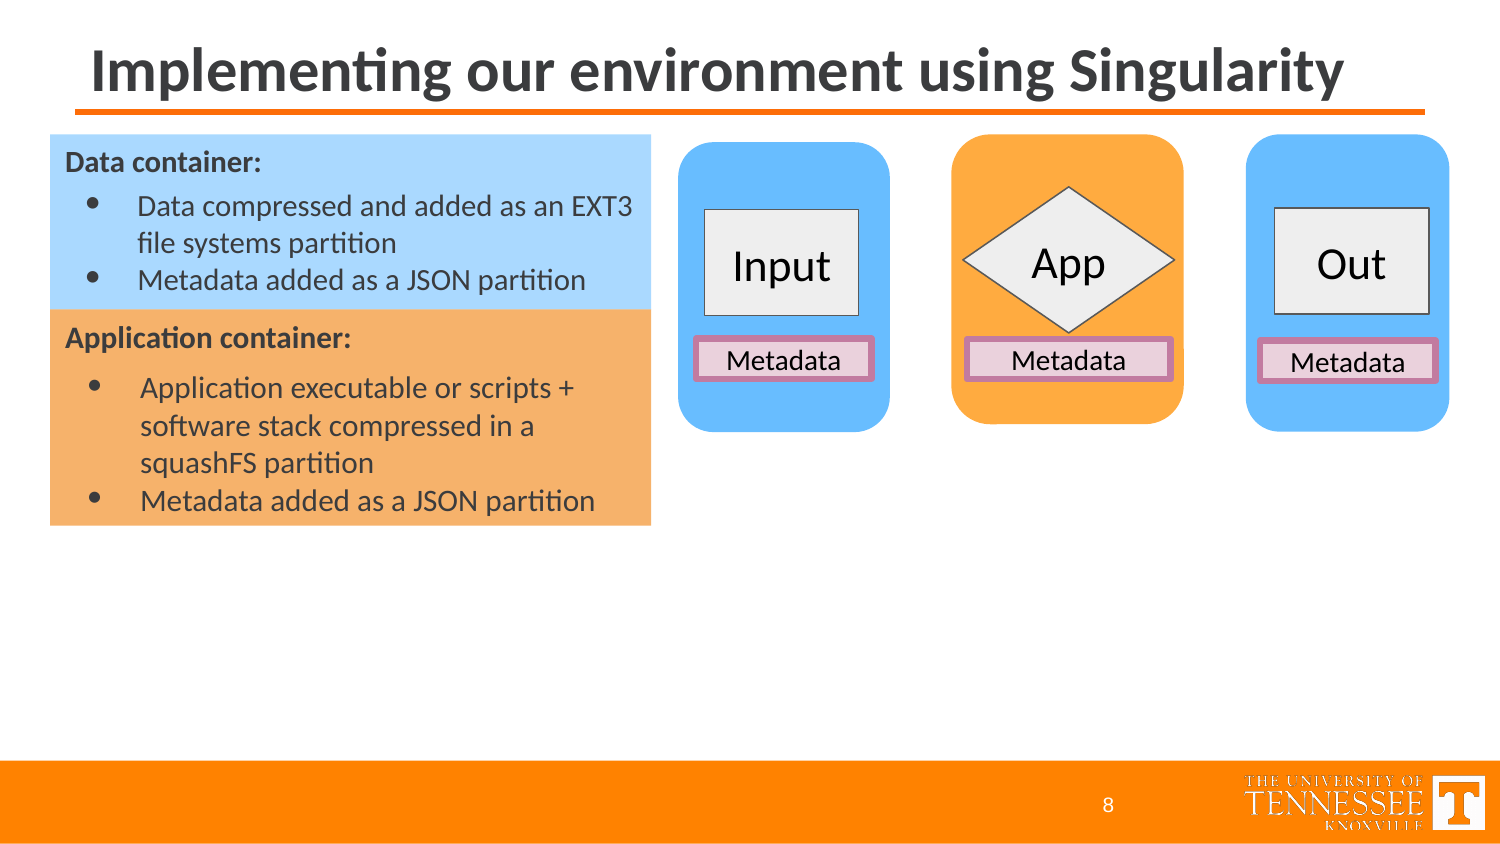

# Implementing our environment using Singularity
Data container:
Data compressed and added as an EXT3 file systems partition
Metadata added as a JSON partition

App
Out
Input
Application container:
Application executable or scripts + software stack compressed in a squashFS partition
Metadata added as a JSON partition
Metadata
Metadata
Metadata
8